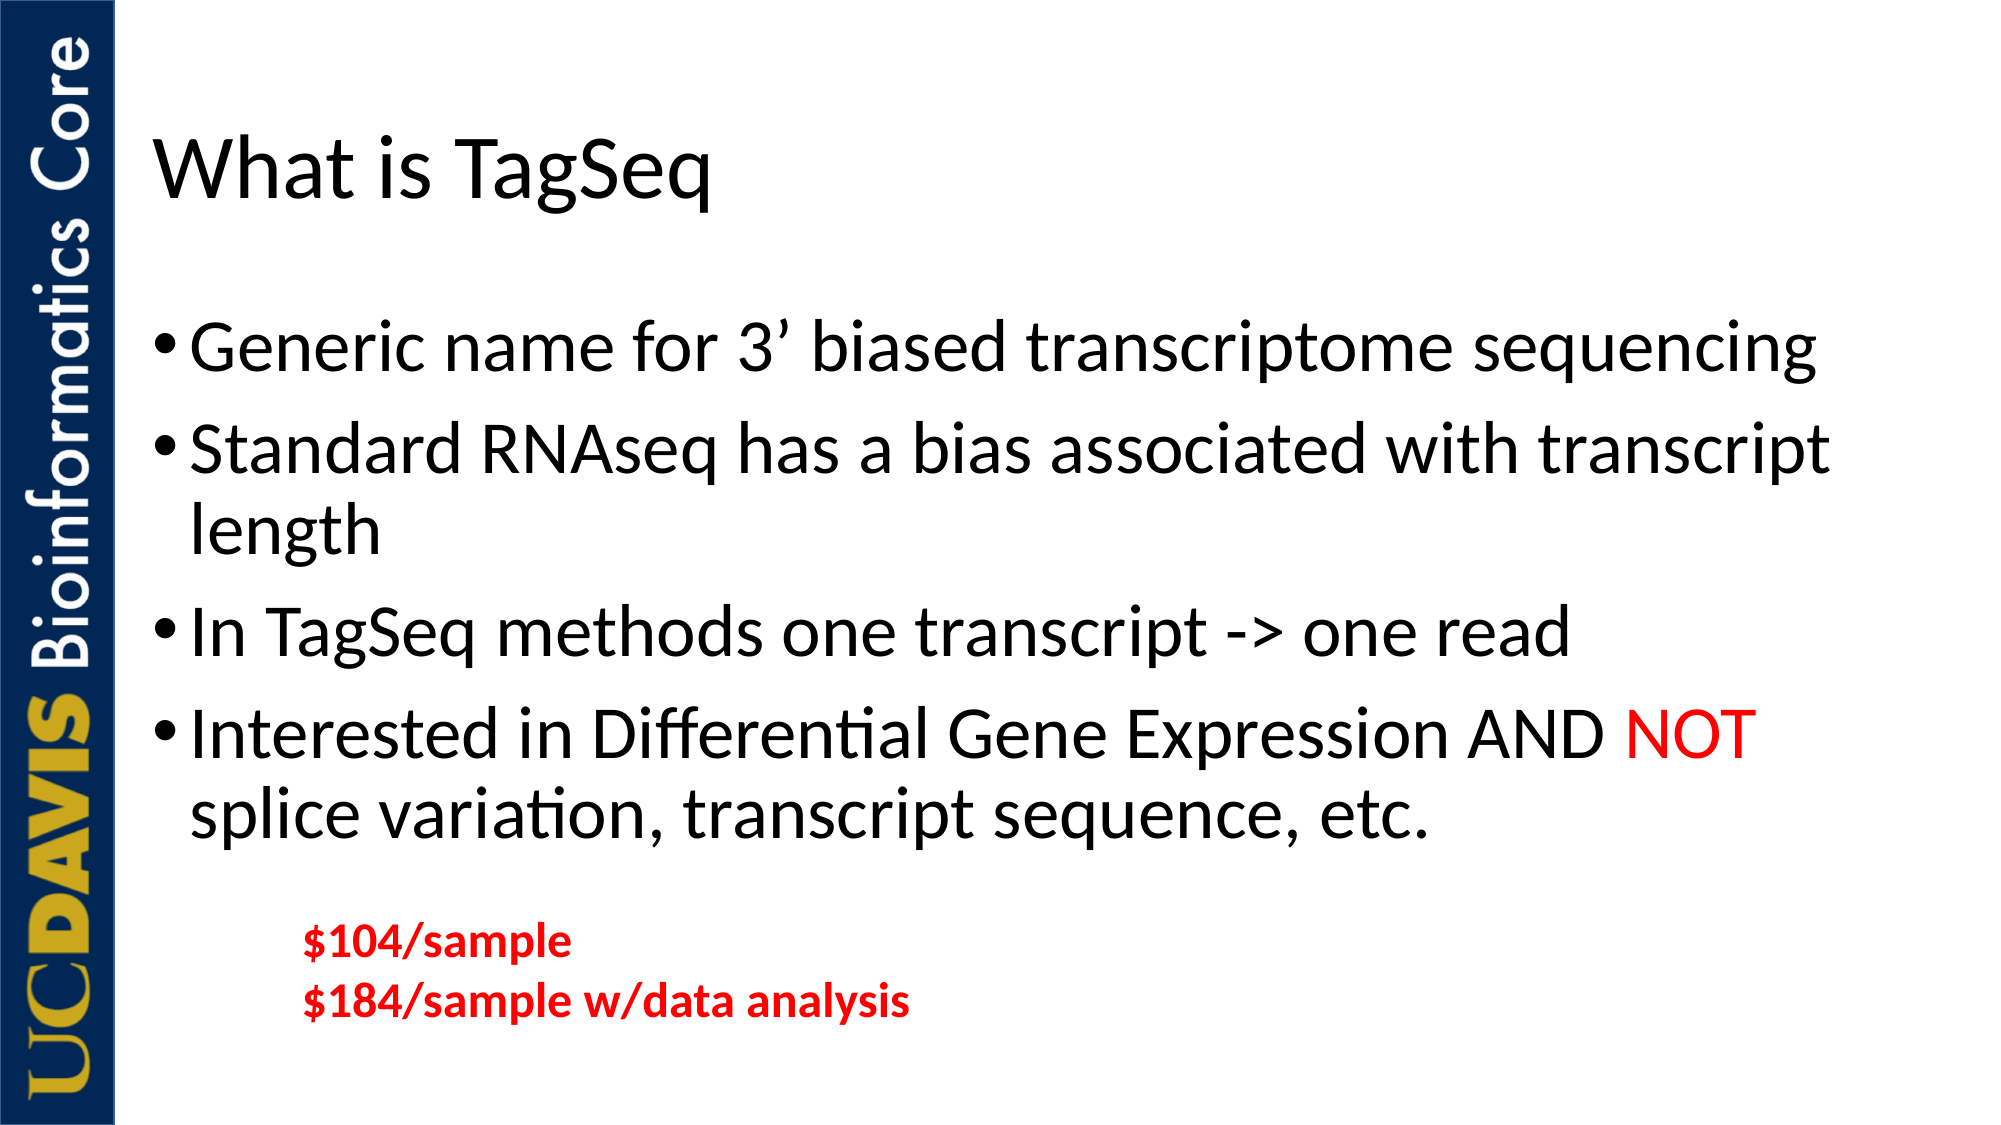

# What is TagSeq
Generic name for 3’ biased transcriptome sequencing
Standard RNAseq has a bias associated with transcript length
In TagSeq methods one transcript -> one read
Interested in Differential Gene Expression AND NOT splice variation, transcript sequence, etc.
$104/sample
$184/sample w/data analysis